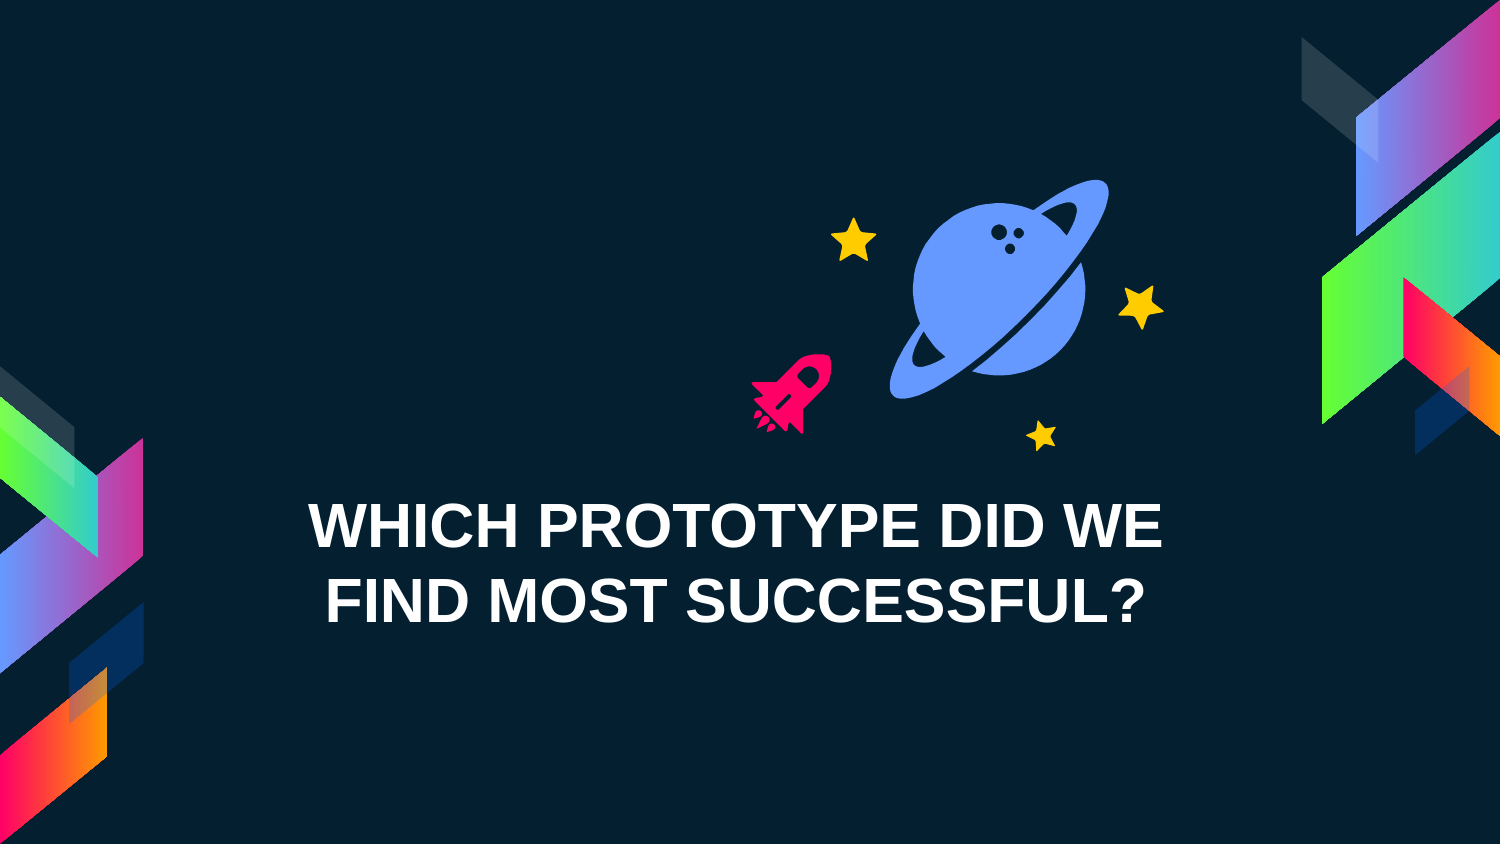

WHICH PROTOTYPE DID WE FIND MOST SUCCESSFUL?